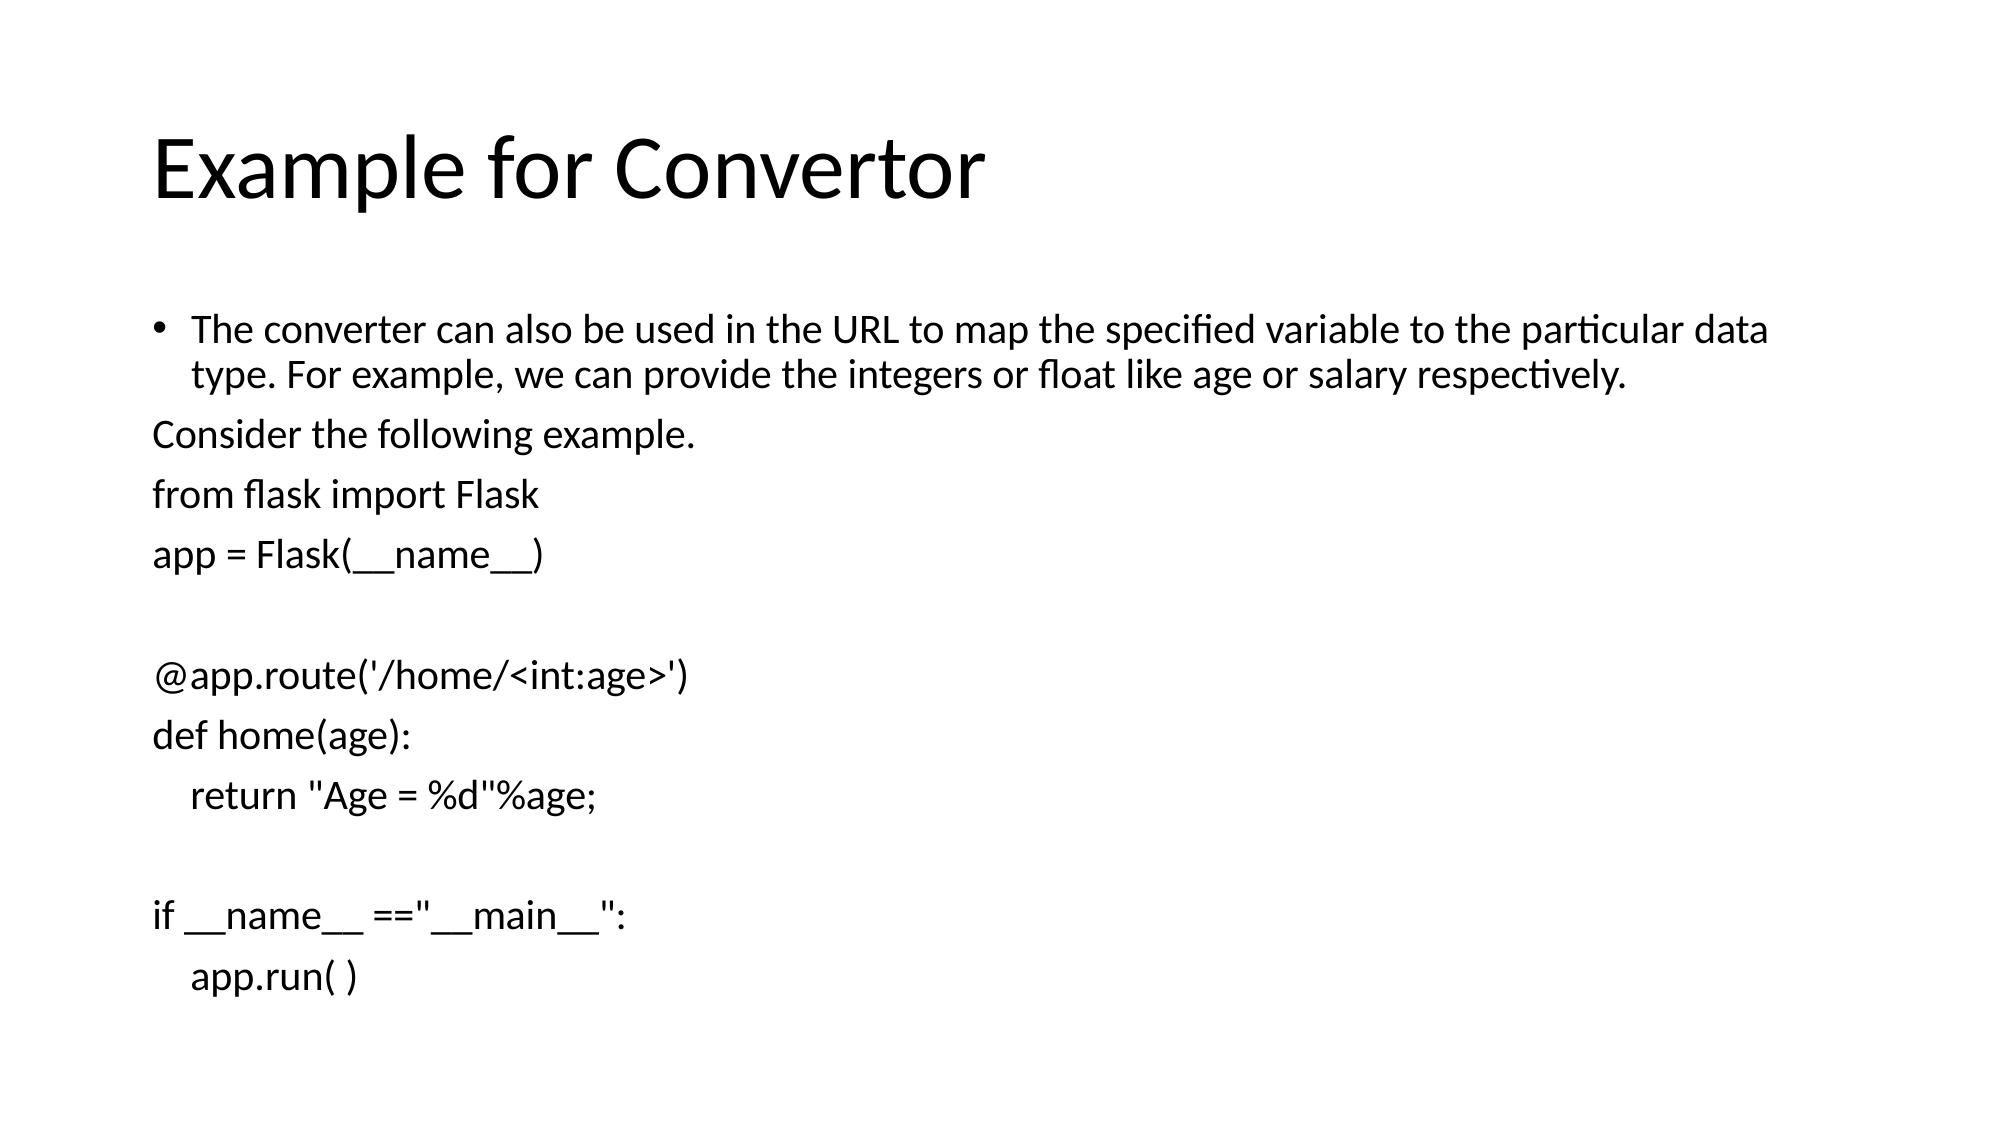

# Example for Convertor
The converter can also be used in the URL to map the specified variable to the particular data type. For example, we can provide the integers or float like age or salary respectively.
Consider the following example.
from flask import Flask
app = Flask(__name__)

@app.route('/home/<int:age>')
def home(age):
    return "Age = %d"%age;

if __name__ =="__main__":
    app.run( )